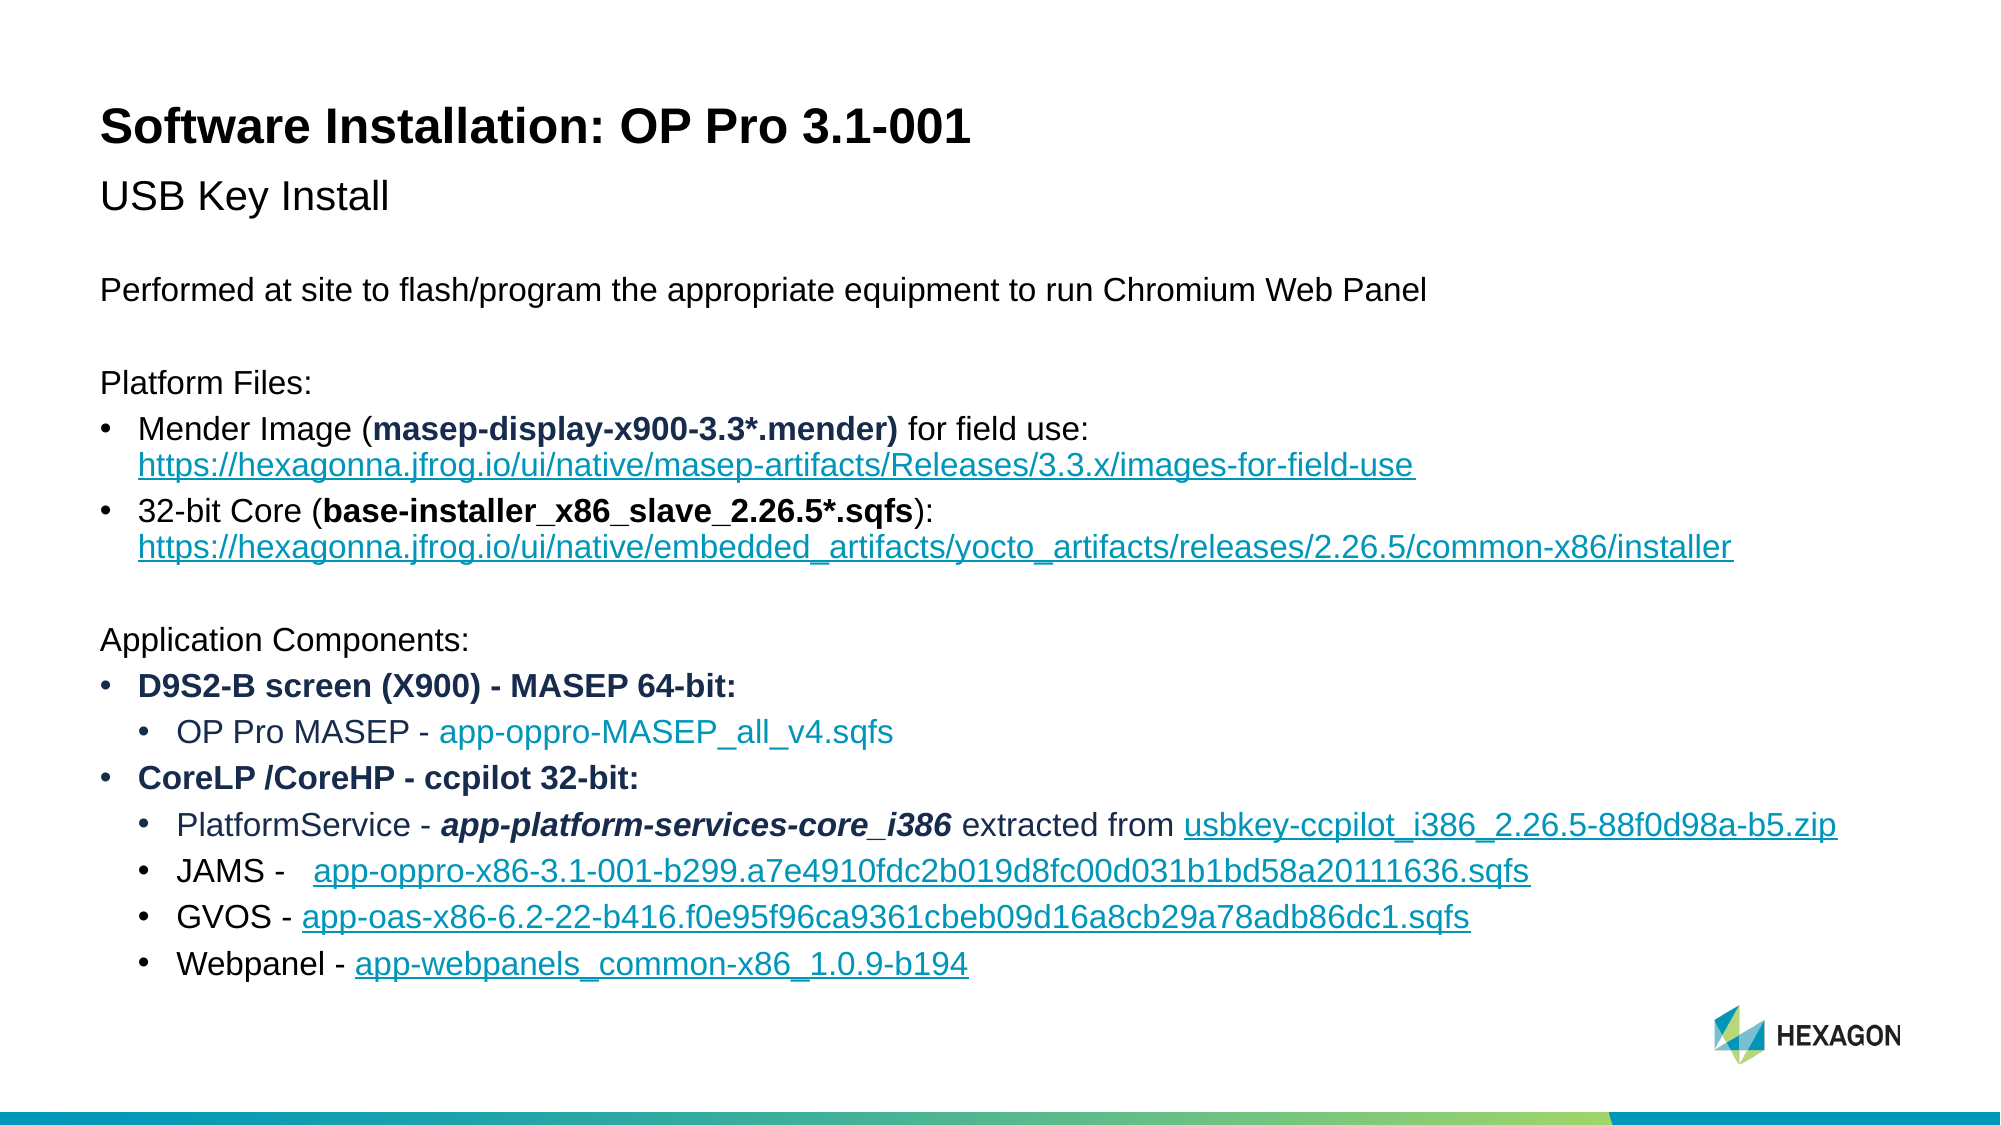

# Software Installation: OP Pro 3.1-001
USB Key Install
Performed at site to flash/program the appropriate equipment to run Chromium Web Panel

Platform Files:
Mender Image (masep-display-x900-3.3*.mender) for field use: https://hexagonna.jfrog.io/ui/native/masep-artifacts/Releases/3.3.x/images-for-field-use
32-bit Core (base-installer_x86_slave_2.26.5*.sqfs): https://hexagonna.jfrog.io/ui/native/embedded_artifacts/yocto_artifacts/releases/2.26.5/common-x86/installer

Application Components:
D9S2-B screen (X900) - MASEP 64-bit:
OP Pro MASEP - app-oppro-MASEP_all_v4.sqfs
CoreLP /CoreHP - ccpilot 32-bit:
PlatformService - app-platform-services-core_i386 extracted from usbkey-ccpilot_i386_2.26.5-88f0d98a-b5.zip
JAMS -   app-oppro-x86-3.1-001-b299.a7e4910fdc2b019d8fc00d031b1bd58a20111636.sqfs
GVOS - app-oas-x86-6.2-22-b416.f0e95f96ca9361cbeb09d16a8cb29a78adb86dc1.sqfs
Webpanel - app-webpanels_common-x86_1.0.9-b194